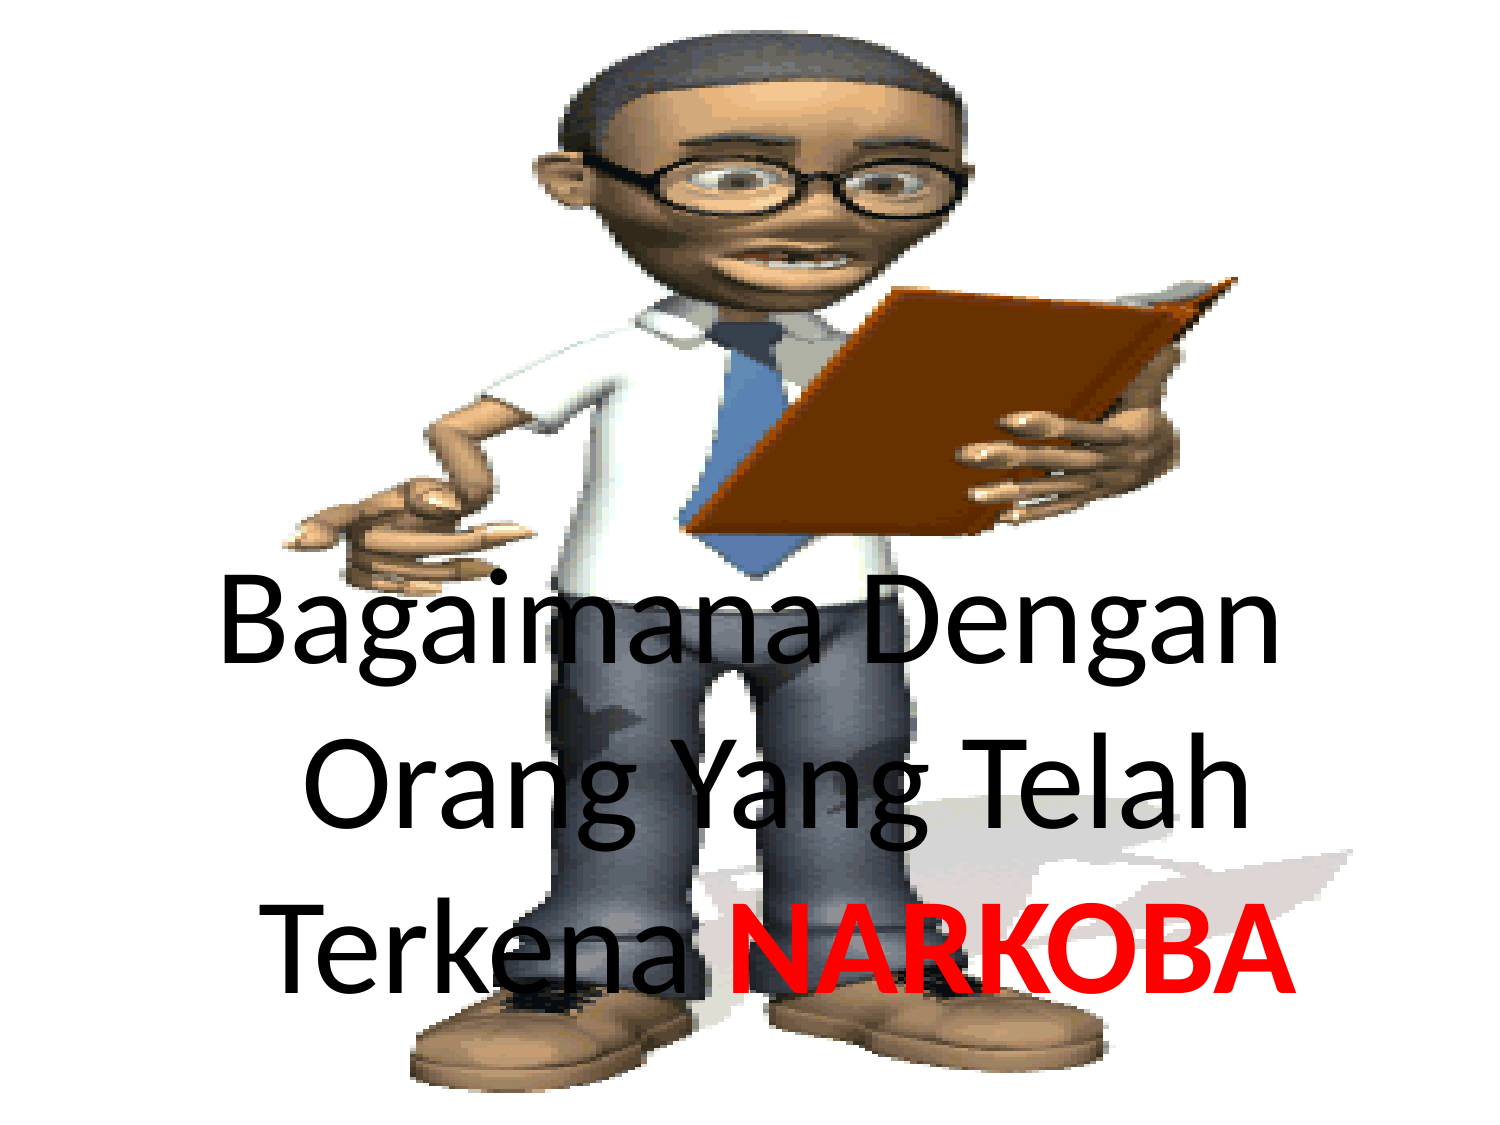

Bagaimana Dengan Orang Yang Telah Terkena NARKOBA